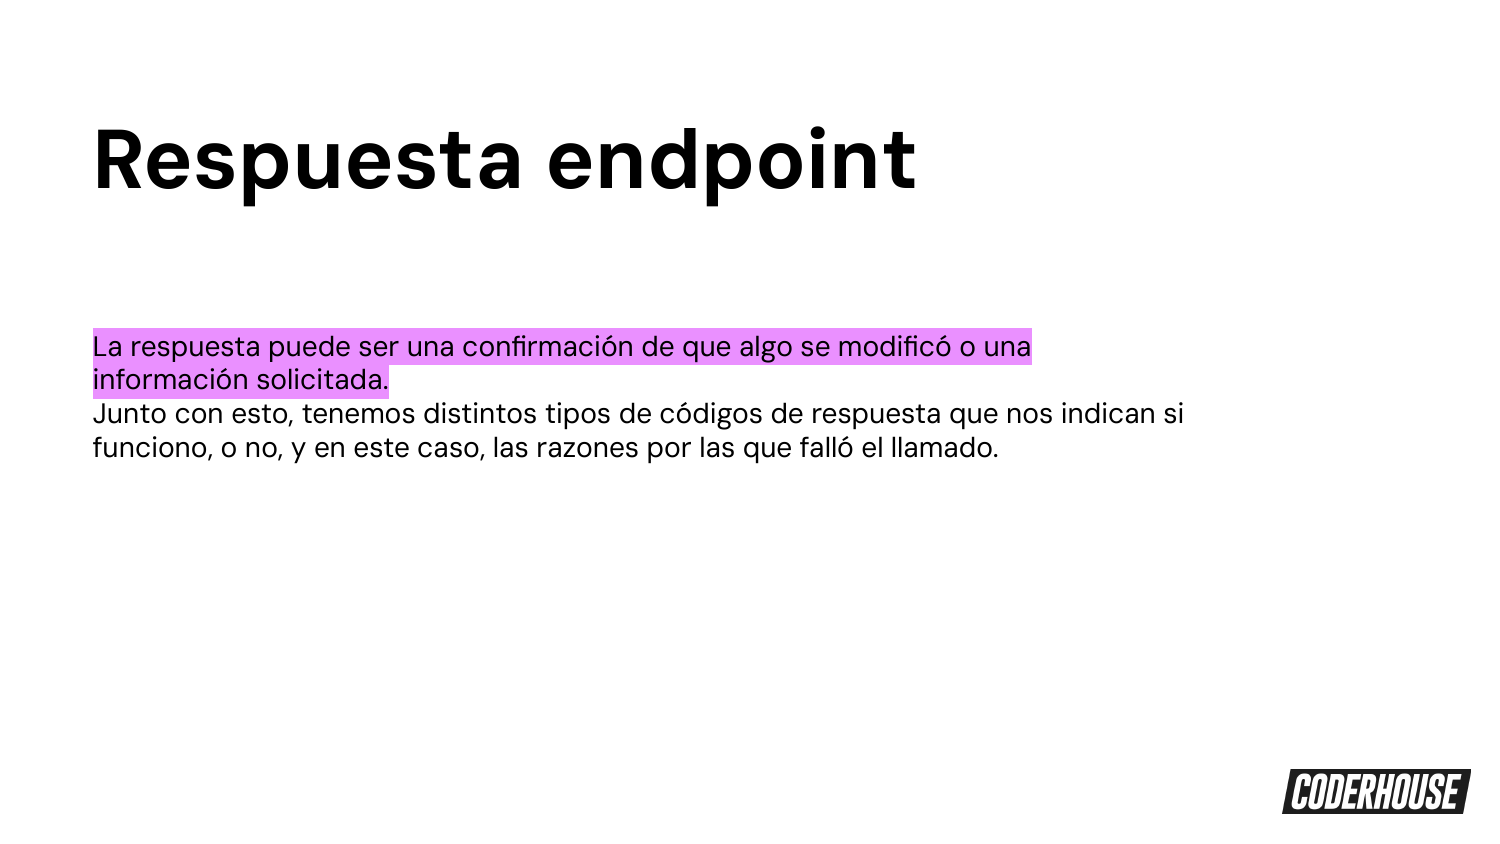

Respuesta endpoint
La respuesta puede ser una confirmación de que algo se modificó o una información solicitada.
Junto con esto, tenemos distintos tipos de códigos de respuesta que nos indican si funciono, o no, y en este caso, las razones por las que falló el llamado.